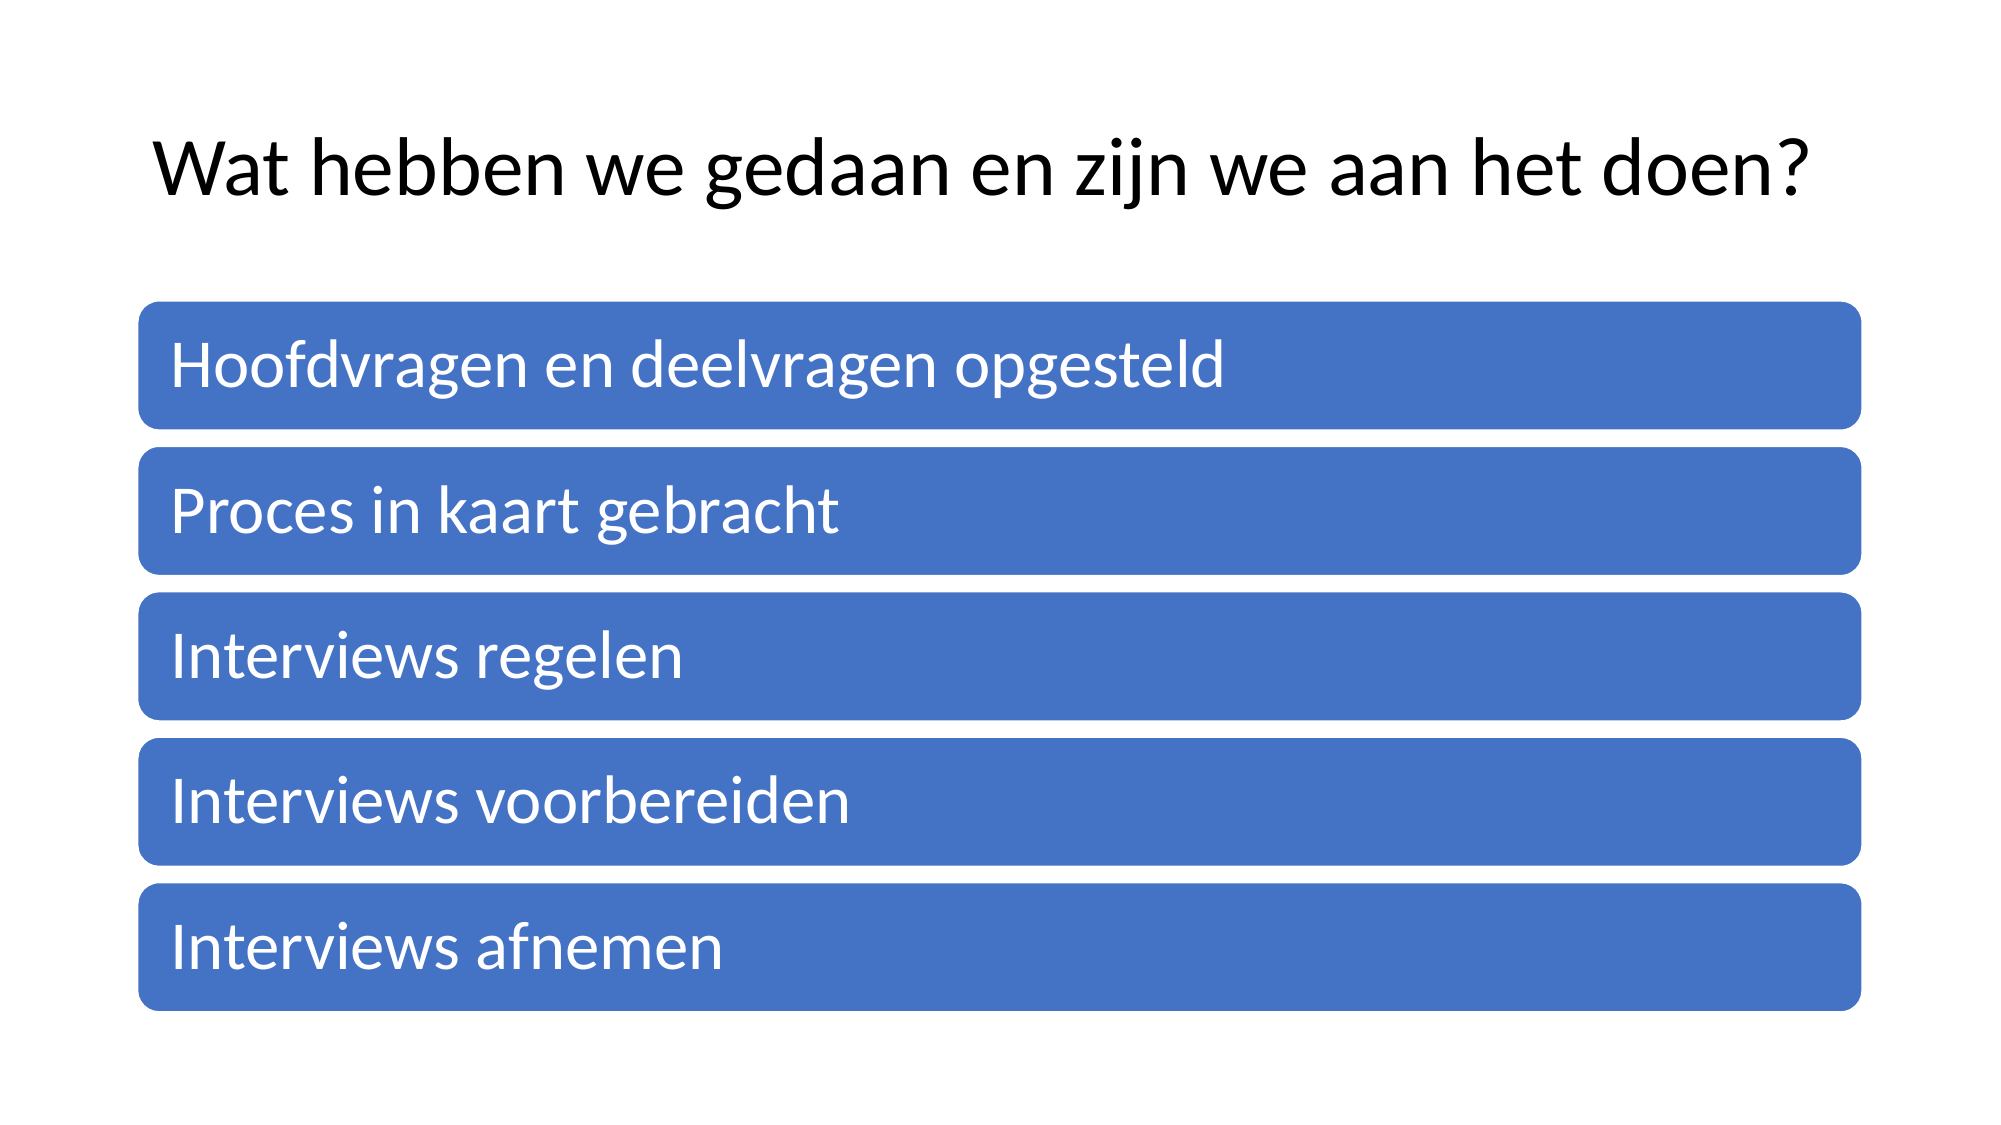

# Wat hebben we gedaan en zijn we aan het doen?
Hoofdvragen en deelvragen opgesteld
Proces in kaart gebracht
Interviews regelen
Interviews voorbereiden
Interviews afnemen